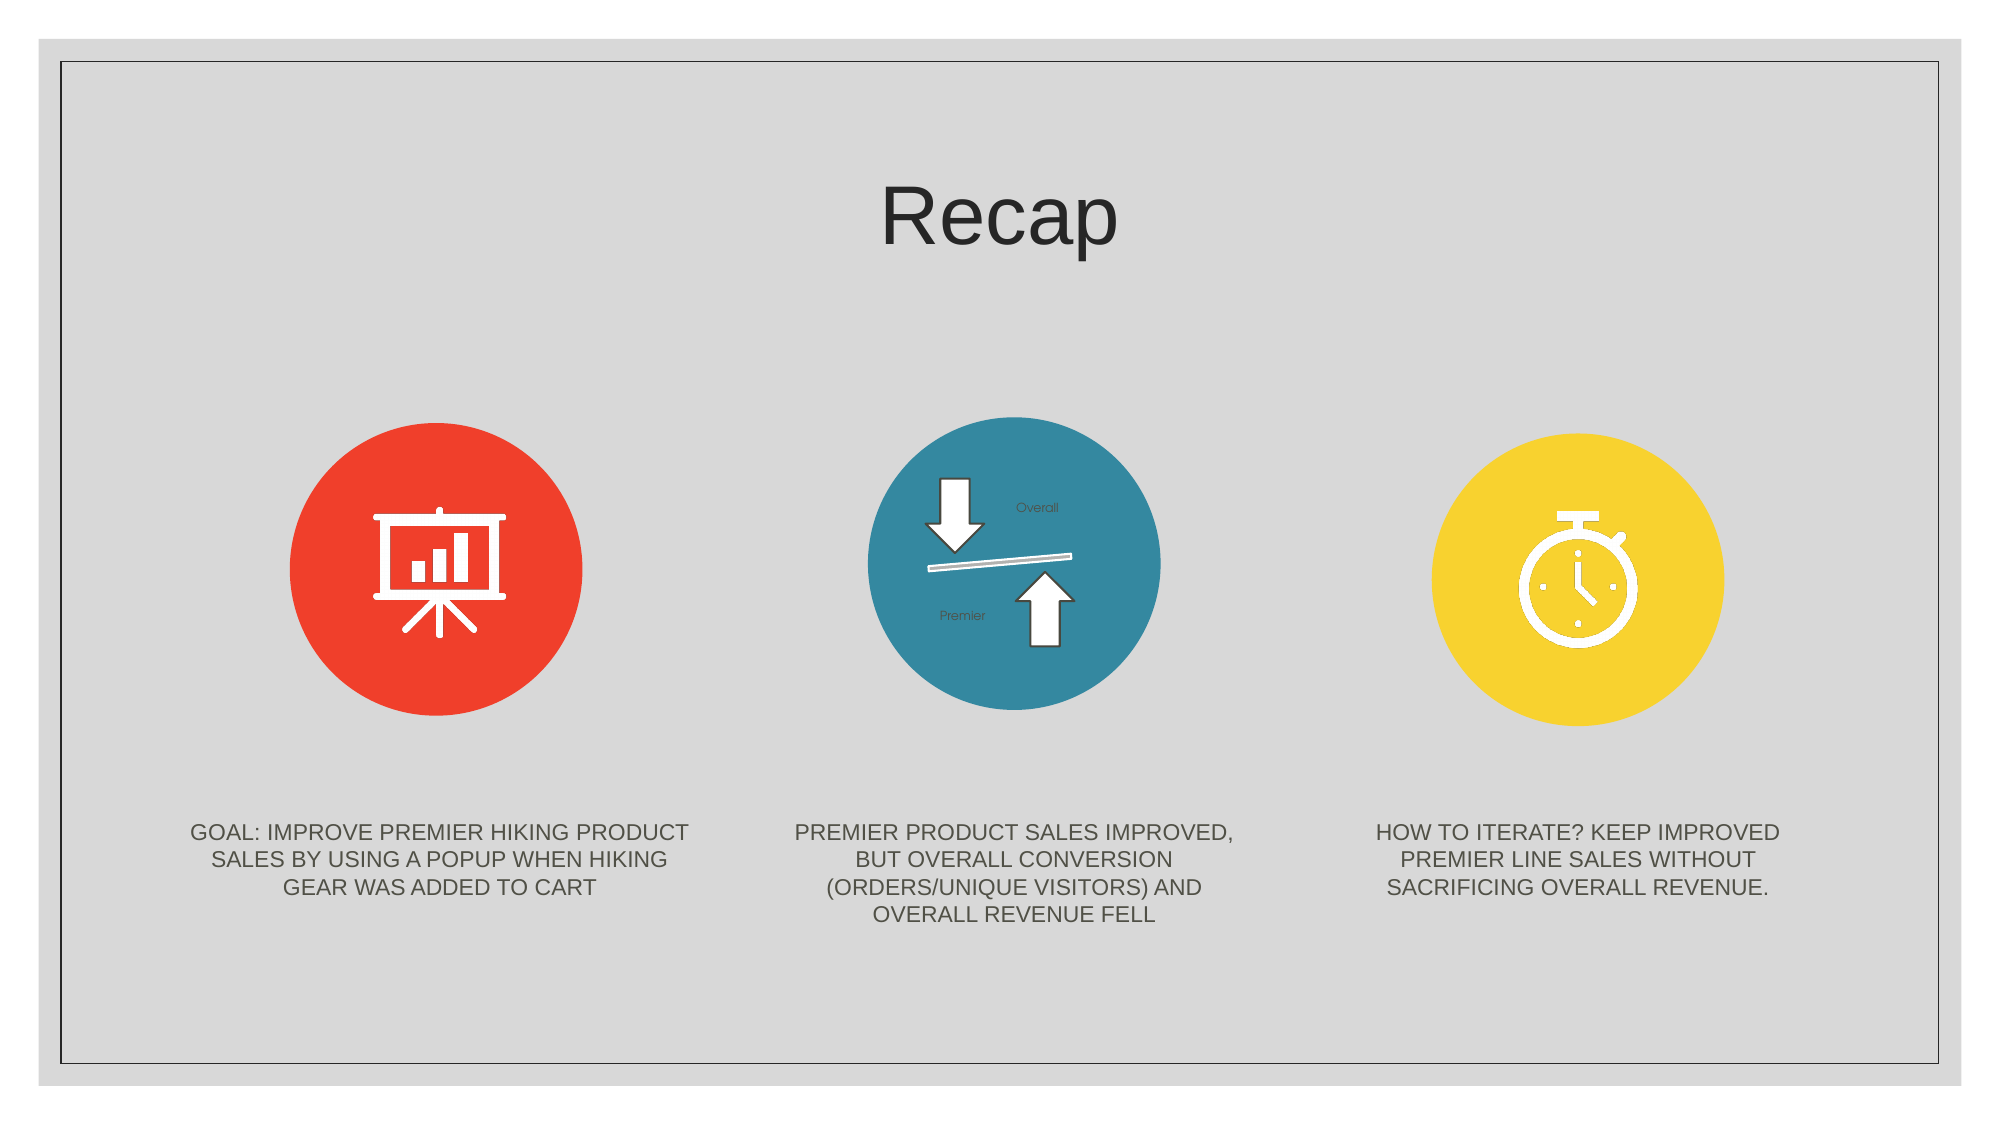

# Recap
Goal: Improve premier hiking product sales by using a popup when hiking gear was added to cart
Premier product sales improved, but overall conversion (orders/unique visitors) and overall revenue fell
How to iterate? Keep improved premier line sales without sacrificing overall revenue.
Overall
Premier